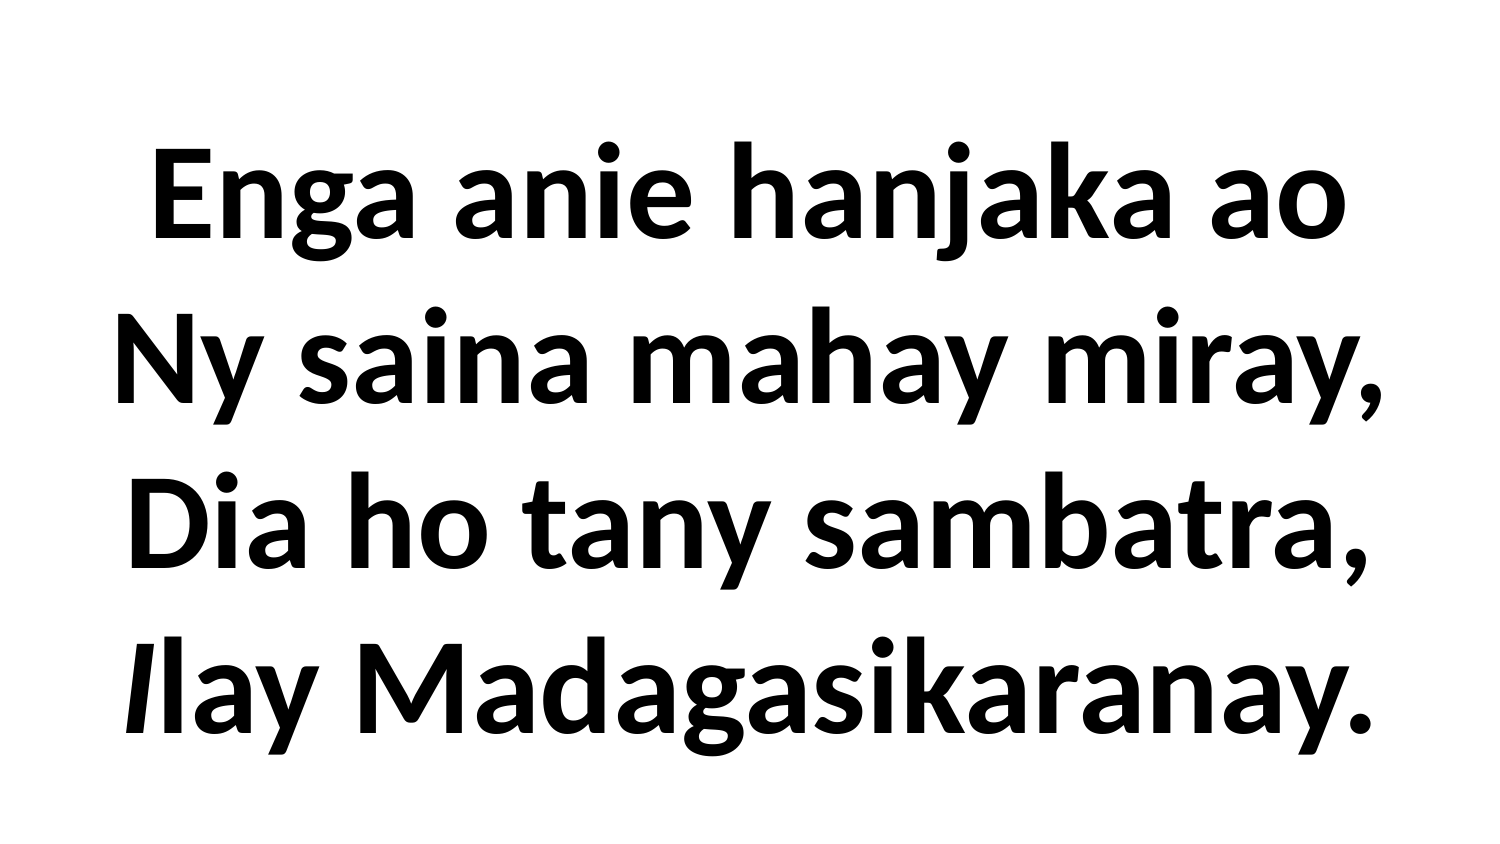

# Enga anie hanjaka ao Ny saina mahay miray, Dia ho tany sambatra, Ilay Madagasikaranay.